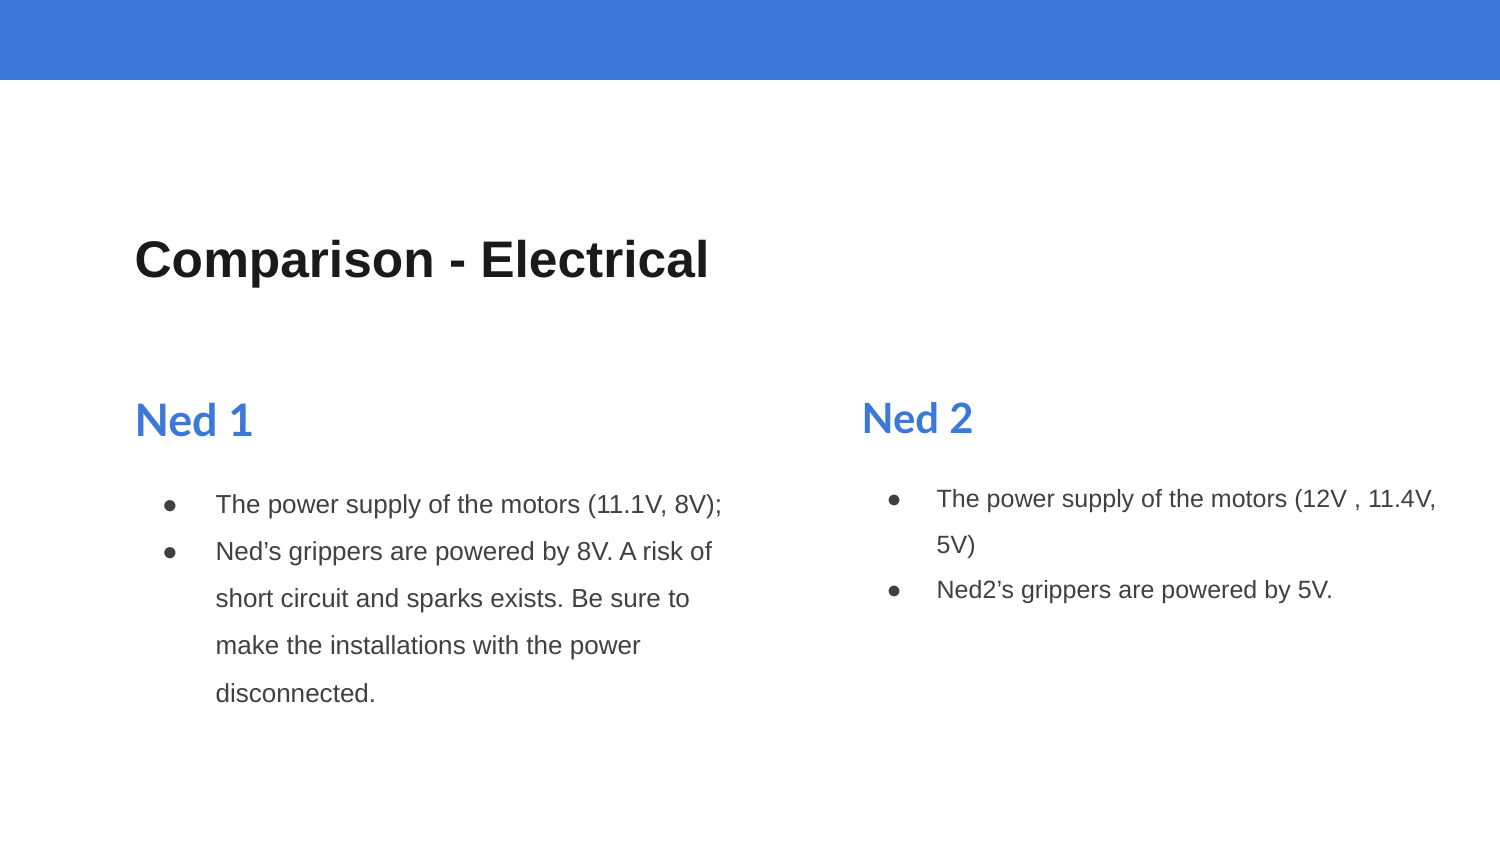

# Comparison - Electrical
Ned 1
The power supply of the motors (11.1V, 8V);
Ned’s grippers are powered by 8V. A risk of short circuit and sparks exists. Be sure to make the installations with the power disconnected.

Ned 2
The power supply of the motors (12V , 11.4V, 5V)
Ned2’s grippers are powered by 5V.